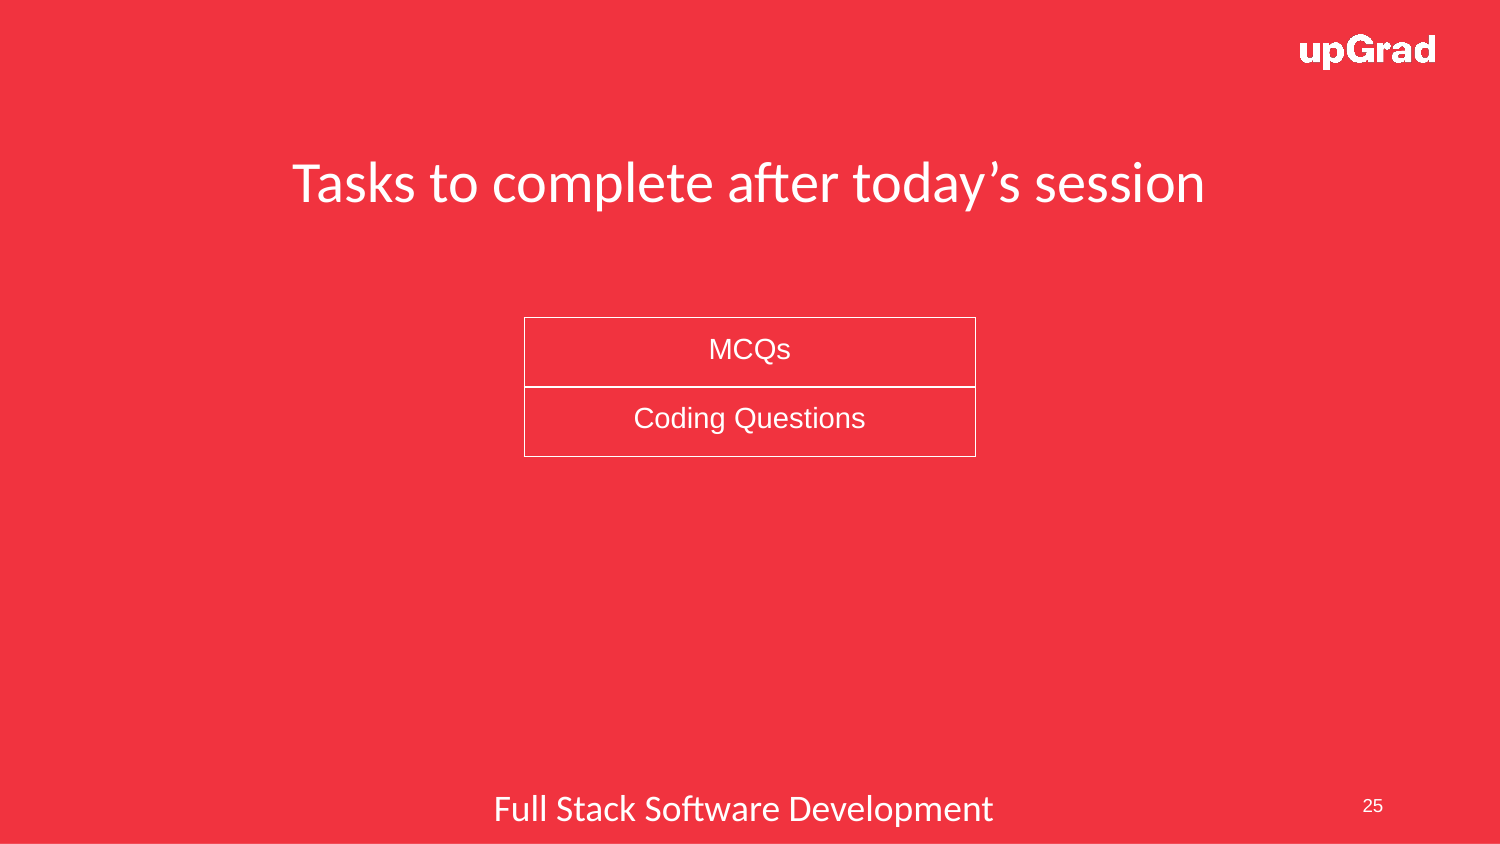

Tasks to complete after today’s session

| MCQs |
| --- |
| Coding Questions |
Full Stack Software Development
25